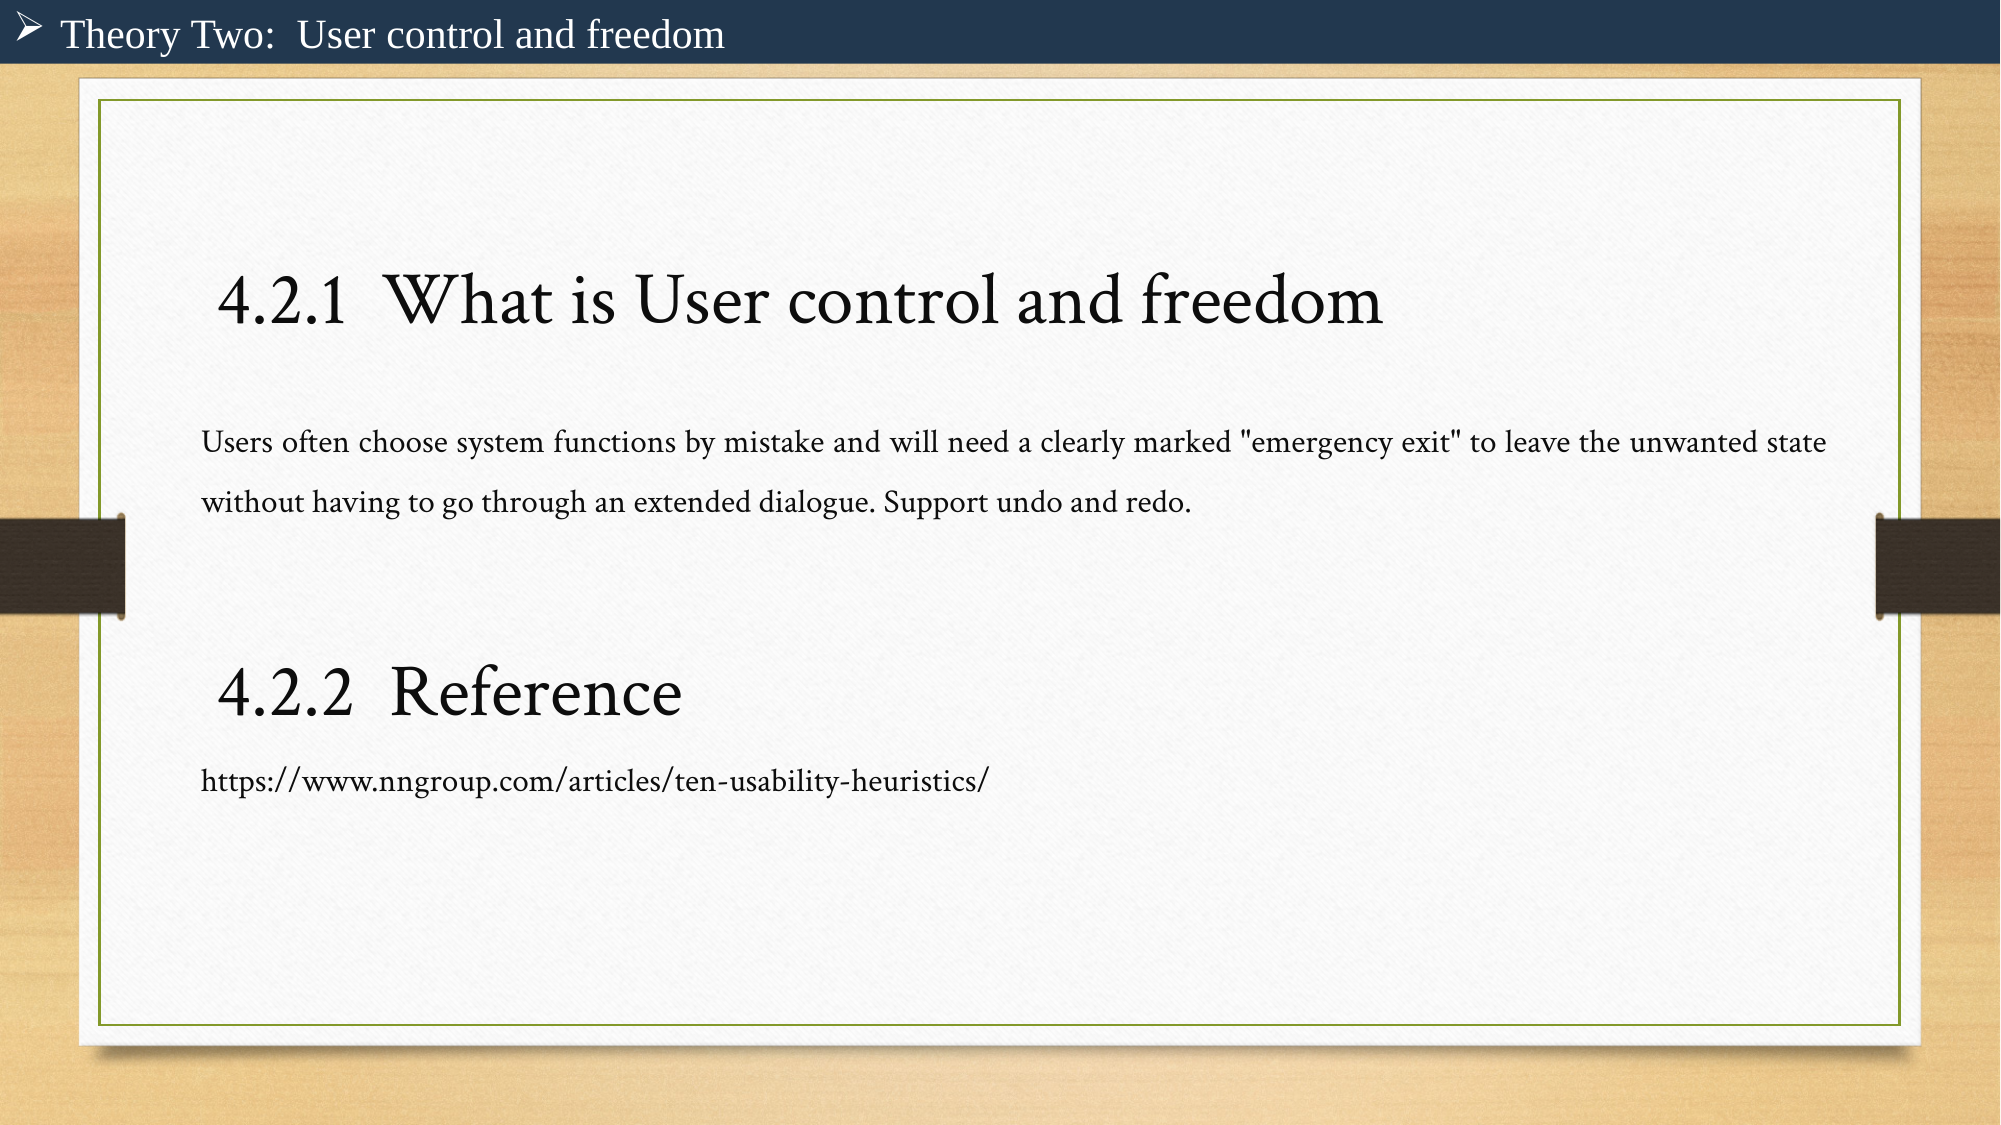

Theory Two:  User control and freedom
4.2.1  What is User control and freedom
Users often choose system functions by mistake and will need a clearly marked "emergency exit" to leave the unwanted state without having to go through an extended dialogue. Support undo and redo.
4.2.2  Reference
https://www.nngroup.com/articles/ten-usability-heuristics/